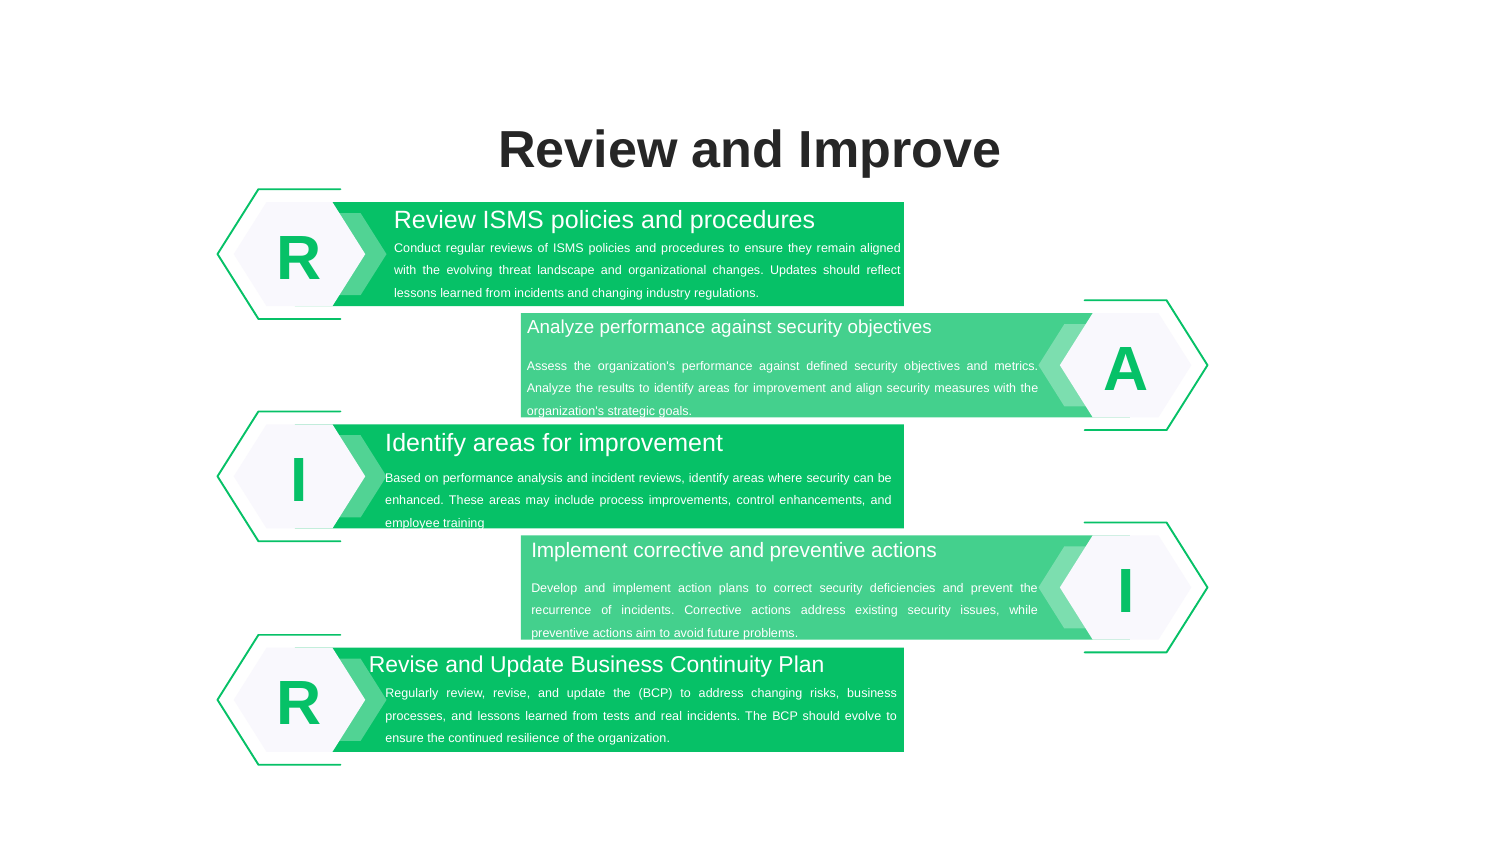

Review and Improve

Review ISMS policies and procedures
Conduct regular reviews of ISMS policies and procedures to ensure they remain aligned with the evolving threat landscape and organizational changes. Updates should reflect lessons learned from incidents and changing industry regulations.
R

Analyze performance against security objectives
Assess the organization's performance against defined security objectives and metrics. Analyze the results to identify areas for improvement and align security measures with the organization's strategic goals.
A

Identify areas for improvement
Based on performance analysis and incident reviews, identify areas where security can be enhanced. These areas may include process improvements, control enhancements, and employee training
I

Implement corrective and preventive actions
Develop and implement action plans to correct security deficiencies and prevent the recurrence of incidents. Corrective actions address existing security issues, while preventive actions aim to avoid future problems.
I

Revise and Update Business Continuity Plan
Regularly review, revise, and update the (BCP) to address changing risks, business processes, and lessons learned from tests and real incidents. The BCP should evolve to ensure the continued resilience of the organization.
R